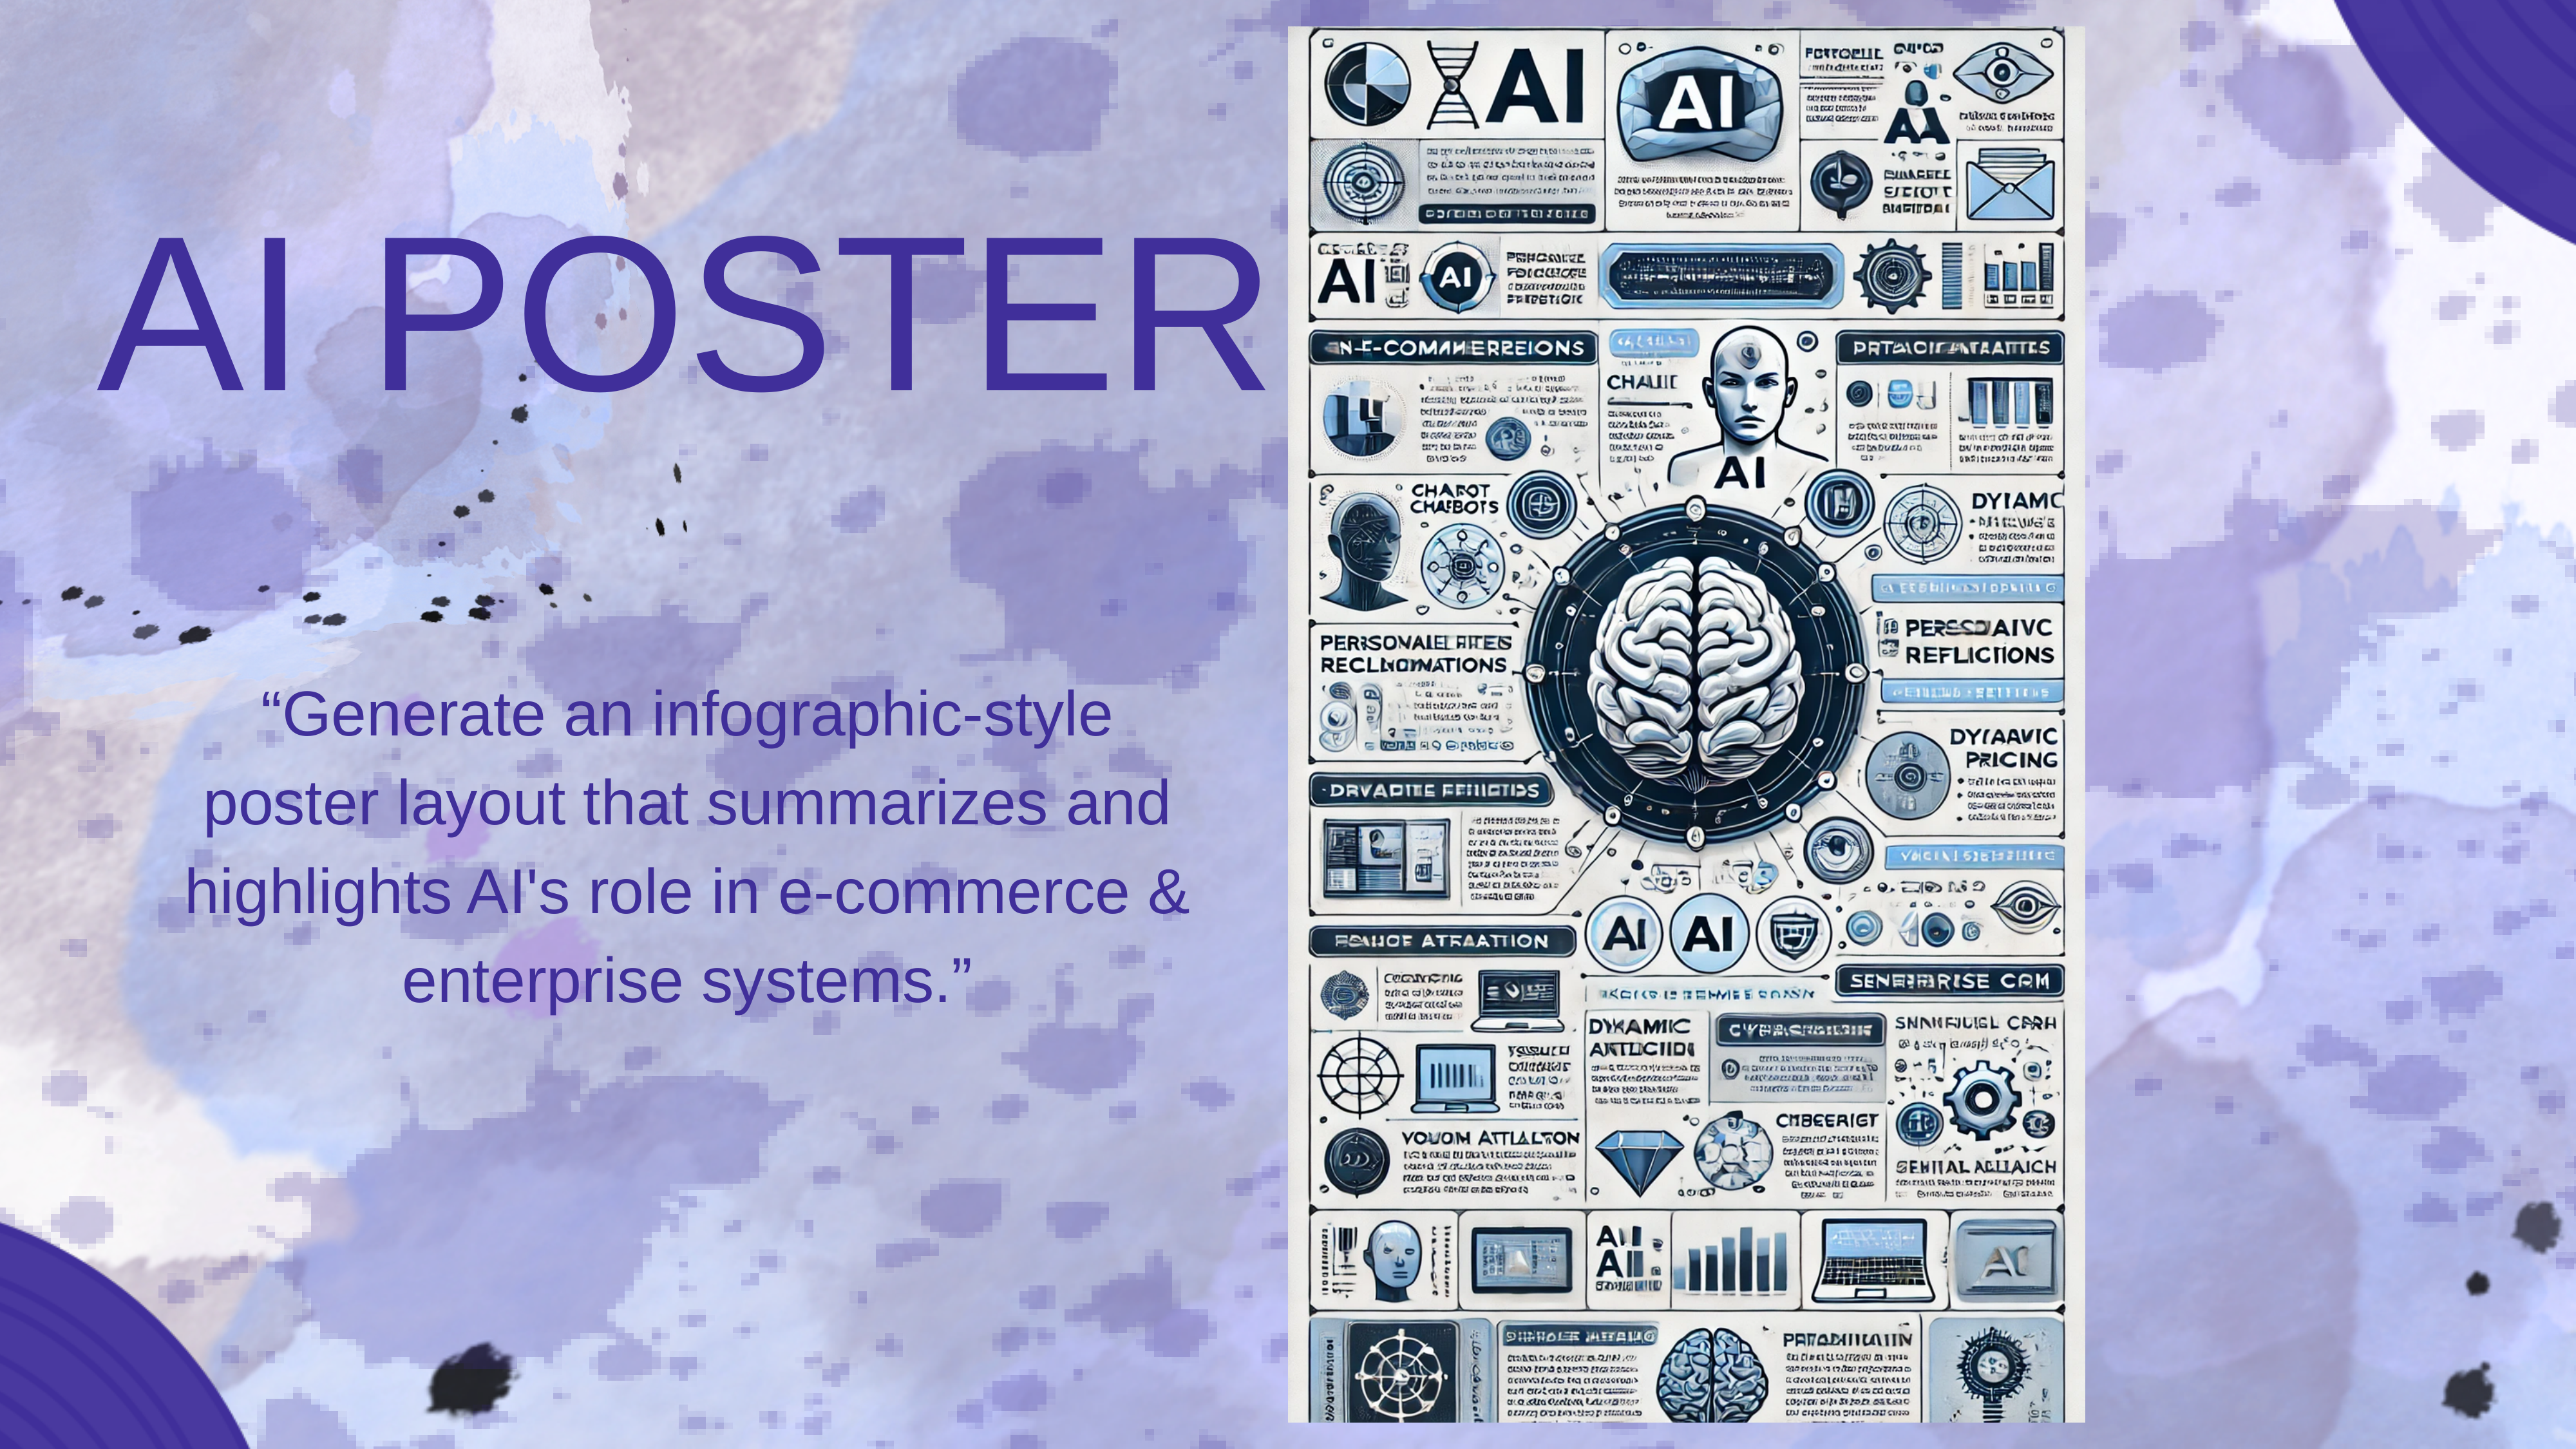

AI POSTER
“Generate an infographic-style poster layout that summarizes and highlights AI's role in e-commerce & enterprise systems.”